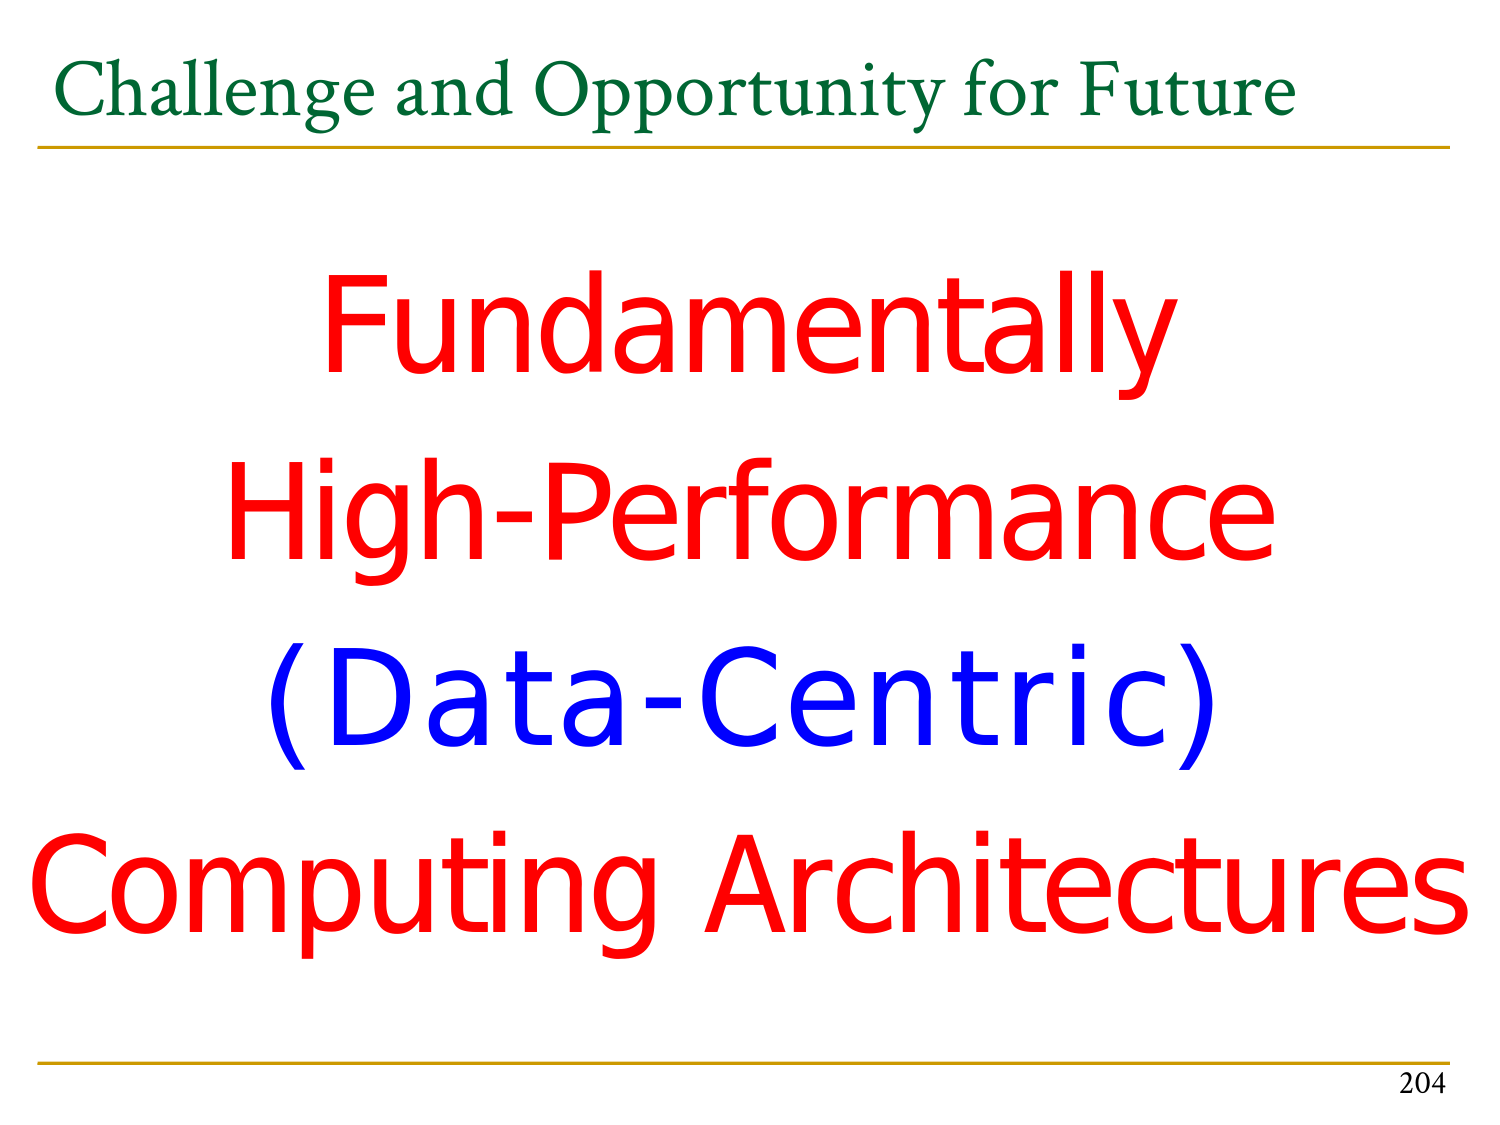

# Challenge and Opportunity for Future
Fundamentally
High-Performance
(Data-Centric)
Computing Architectures
204